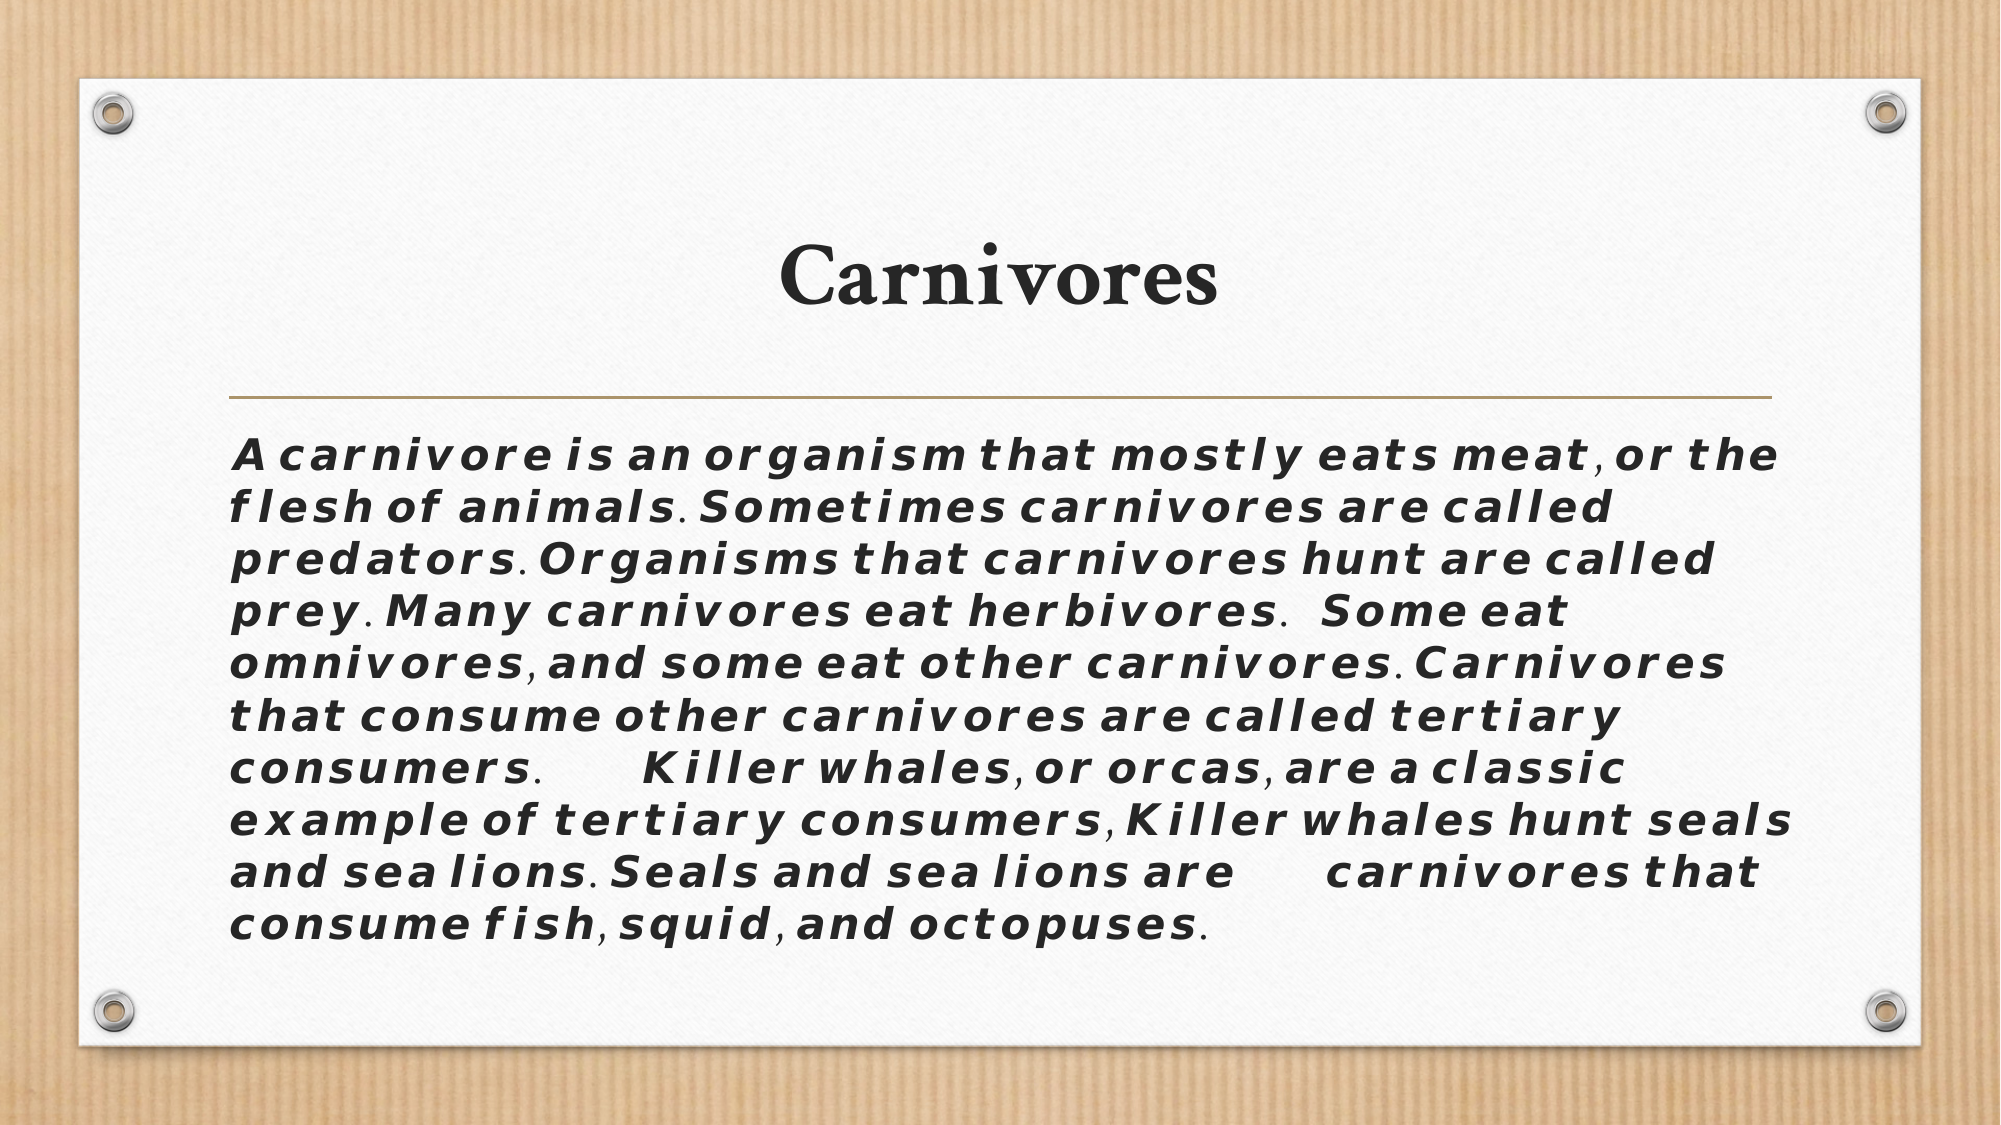

# Carnivores
𝘼 𝙘𝙖𝙧𝙣𝙞𝙫𝙤𝙧𝙚 𝙞𝙨 𝙖𝙣 𝙤𝙧𝙜𝙖𝙣𝙞𝙨𝙢 𝙩𝙝𝙖𝙩 𝙢𝙤𝙨𝙩𝙡𝙮 𝙚𝙖𝙩𝙨 𝙢𝙚𝙖𝙩, 𝙤𝙧 𝙩𝙝𝙚 𝙛𝙡𝙚𝙨𝙝 𝙤𝙛 𝙖𝙣𝙞𝙢𝙖𝙡𝙨. 𝙎𝙤𝙢𝙚𝙩𝙞𝙢𝙚𝙨 𝙘𝙖𝙧𝙣𝙞𝙫𝙤𝙧𝙚𝙨 𝙖𝙧𝙚 𝙘𝙖𝙡𝙡𝙚𝙙 𝙥𝙧𝙚𝙙𝙖𝙩𝙤𝙧𝙨. 𝙊𝙧𝙜𝙖𝙣𝙞𝙨𝙢𝙨 𝙩𝙝𝙖𝙩 𝙘𝙖𝙧𝙣𝙞𝙫𝙤𝙧𝙚𝙨 𝙝𝙪𝙣𝙩 𝙖𝙧𝙚 𝙘𝙖𝙡𝙡𝙚𝙙 𝙥𝙧𝙚𝙮. 𝙈𝙖𝙣𝙮 𝙘𝙖𝙧𝙣𝙞𝙫𝙤𝙧𝙚𝙨 𝙚𝙖𝙩 𝙝𝙚𝙧𝙗𝙞𝙫𝙤𝙧𝙚𝙨.   𝙎𝙤𝙢𝙚 𝙚𝙖𝙩 𝙤𝙢𝙣𝙞𝙫𝙤𝙧𝙚𝙨, 𝙖𝙣𝙙 𝙨𝙤𝙢𝙚 𝙚𝙖𝙩 𝙤𝙩𝙝𝙚𝙧 𝙘𝙖𝙧𝙣𝙞𝙫𝙤𝙧𝙚𝙨. 𝘾𝙖𝙧𝙣𝙞𝙫𝙤𝙧𝙚𝙨       𝙩𝙝𝙖𝙩 𝙘𝙤𝙣𝙨𝙪𝙢𝙚 𝙤𝙩𝙝𝙚𝙧 𝙘𝙖𝙧𝙣𝙞𝙫𝙤𝙧𝙚𝙨 𝙖𝙧𝙚 𝙘𝙖𝙡𝙡𝙚𝙙 𝙩𝙚𝙧𝙩𝙞𝙖𝙧𝙮 𝙘𝙤𝙣𝙨𝙪𝙢𝙚𝙧𝙨.          𝙆𝙞𝙡𝙡𝙚𝙧 𝙬𝙝𝙖𝙡𝙚𝙨, 𝙤𝙧 𝙤𝙧𝙘𝙖𝙨, 𝙖𝙧𝙚 𝙖 𝙘𝙡𝙖𝙨𝙨𝙞𝙘 𝙚𝙭𝙖𝙢𝙥𝙡𝙚 𝙤𝙛 𝙩𝙚𝙧𝙩𝙞𝙖𝙧𝙮 𝙘𝙤𝙣𝙨𝙪𝙢𝙚𝙧𝙨, 𝙆𝙞𝙡𝙡𝙚𝙧 𝙬𝙝𝙖𝙡𝙚𝙨 𝙝𝙪𝙣𝙩 𝙨𝙚𝙖𝙡𝙨 𝙖𝙣𝙙 𝙨𝙚𝙖 𝙡𝙞𝙤𝙣𝙨. 𝙎𝙚𝙖𝙡𝙨 𝙖𝙣𝙙 𝙨𝙚𝙖 𝙡𝙞𝙤𝙣𝙨 𝙖𝙧𝙚         𝙘𝙖𝙧𝙣𝙞𝙫𝙤𝙧𝙚𝙨 𝙩𝙝𝙖𝙩 𝙘𝙤𝙣𝙨𝙪𝙢𝙚 𝙛𝙞𝙨𝙝, 𝙨𝙦𝙪𝙞𝙙, 𝙖𝙣𝙙 𝙤𝙘𝙩𝙤𝙥𝙪𝙨𝙚𝙨.